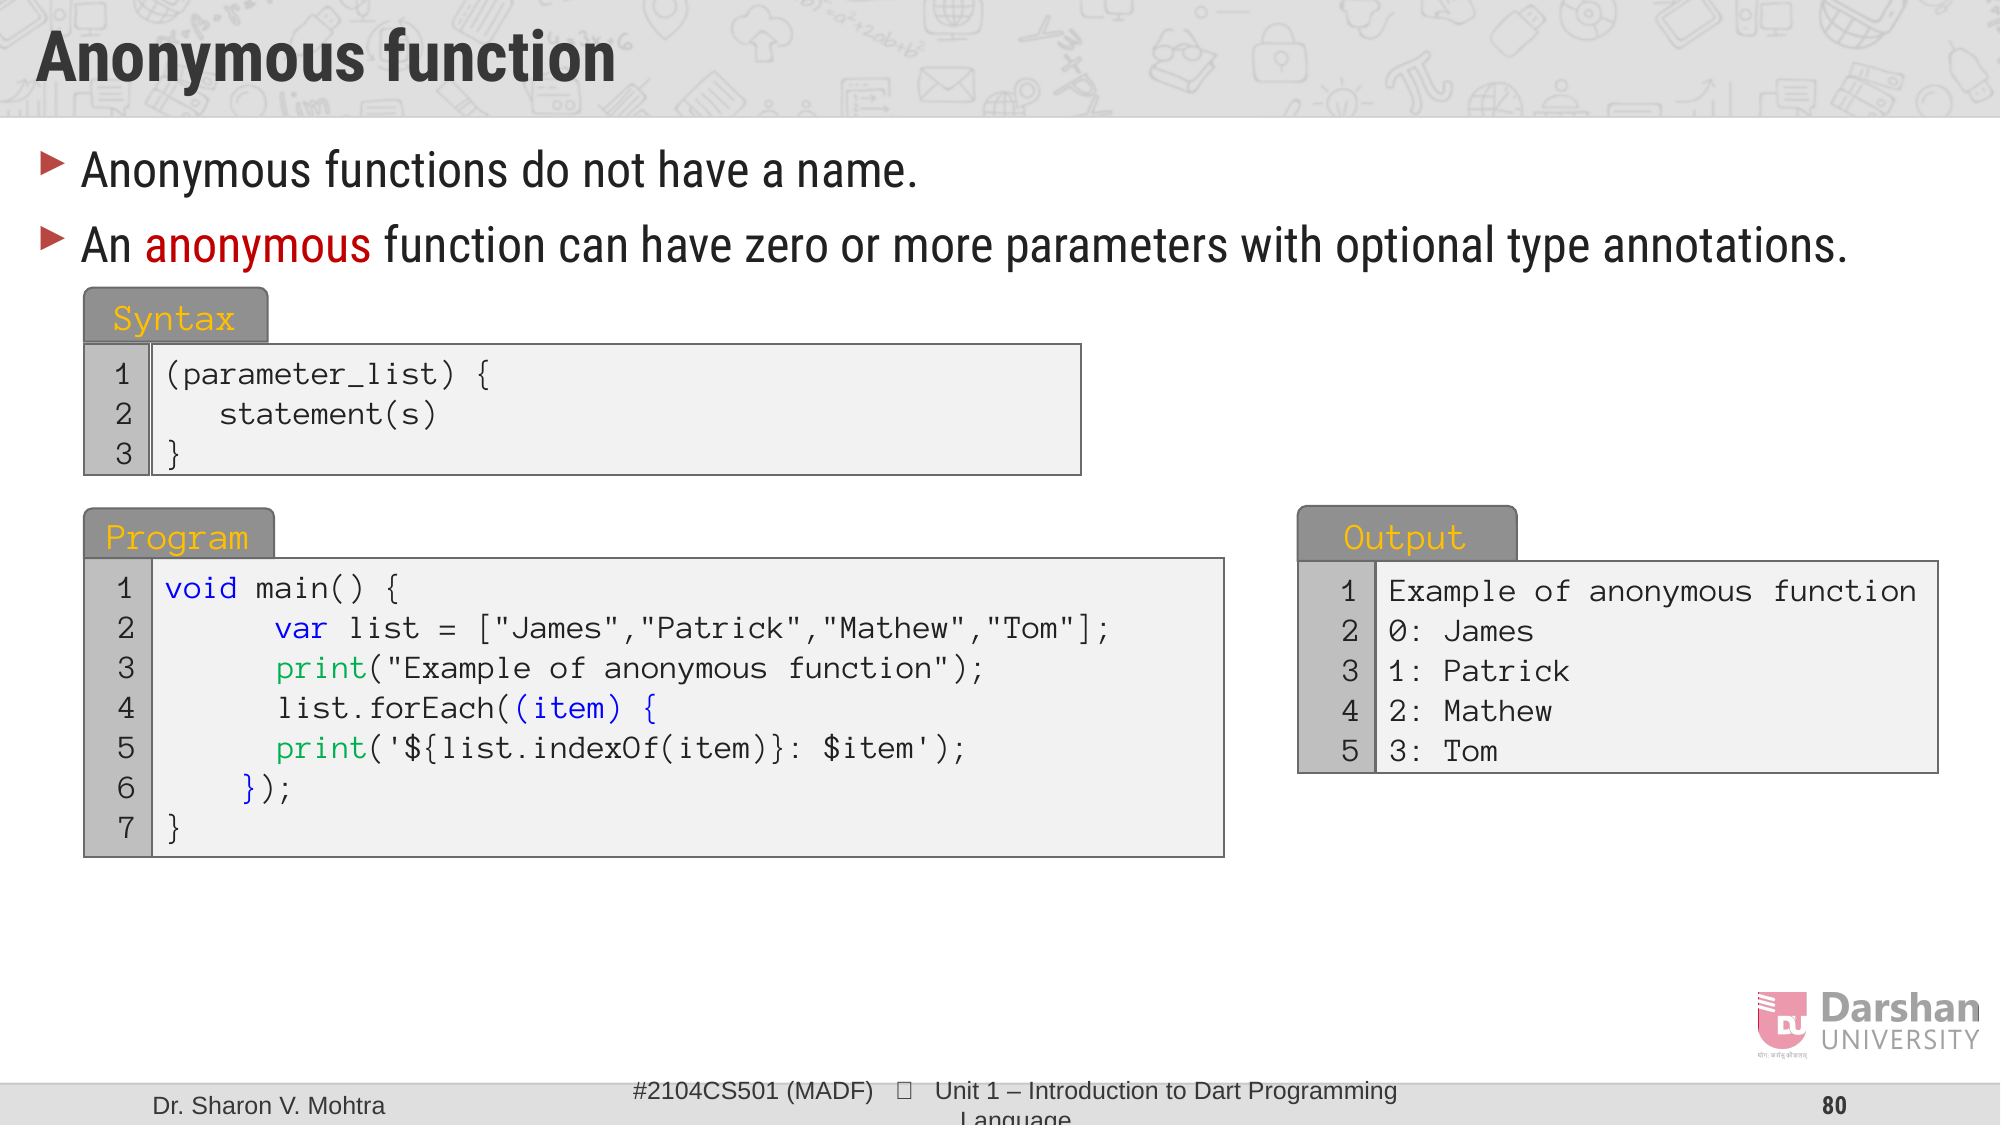

# Anonymous function
Anonymous functions do not have a name.
An anonymous function can have zero or more parameters with optional type annotations.

Syntax
1
2
3
(parameter_list) {
   statement(s)
}
Output
1
2
3
4
5
Example of anonymous function
0: James
1: Patrick
2: Mathew
3: Tom
Program
1
2
3
4
5
6
7
void main() {
      var list = ["James","Patrick","Mathew","Tom"];
  print("Example of anonymous function");
  list.forEach((item) {
  print('${list.indexOf(item)}: $item');
});
}